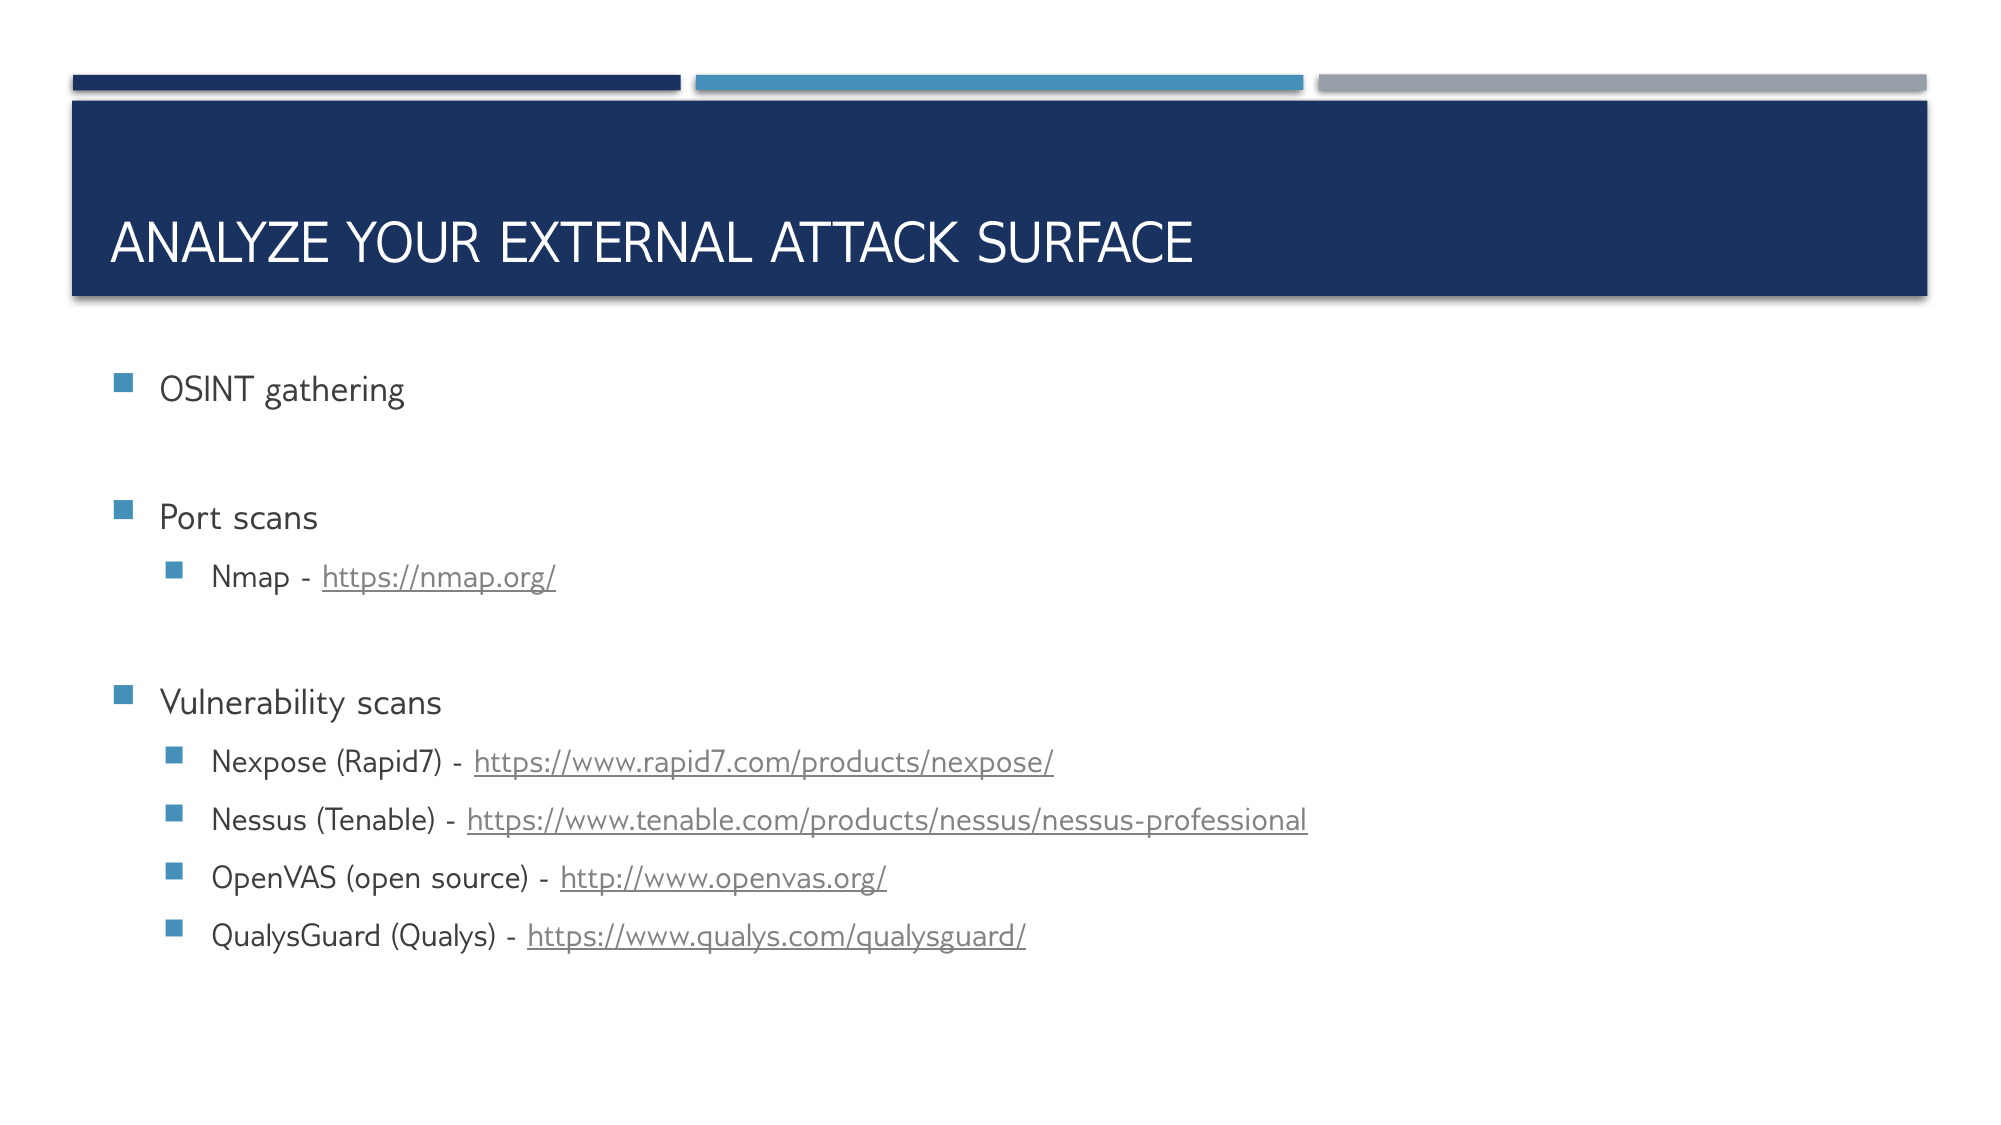

# Analyze Your External Attack Surface
OSINT gathering

Port scans
Nmap - https://nmap.org/

Vulnerability scans
Nexpose (Rapid7) - https://www.rapid7.com/products/nexpose/
Nessus (Tenable) - https://www.tenable.com/products/nessus/nessus-professional
OpenVAS (open source) - http://www.openvas.org/
QualysGuard (Qualys) - https://www.qualys.com/qualysguard/